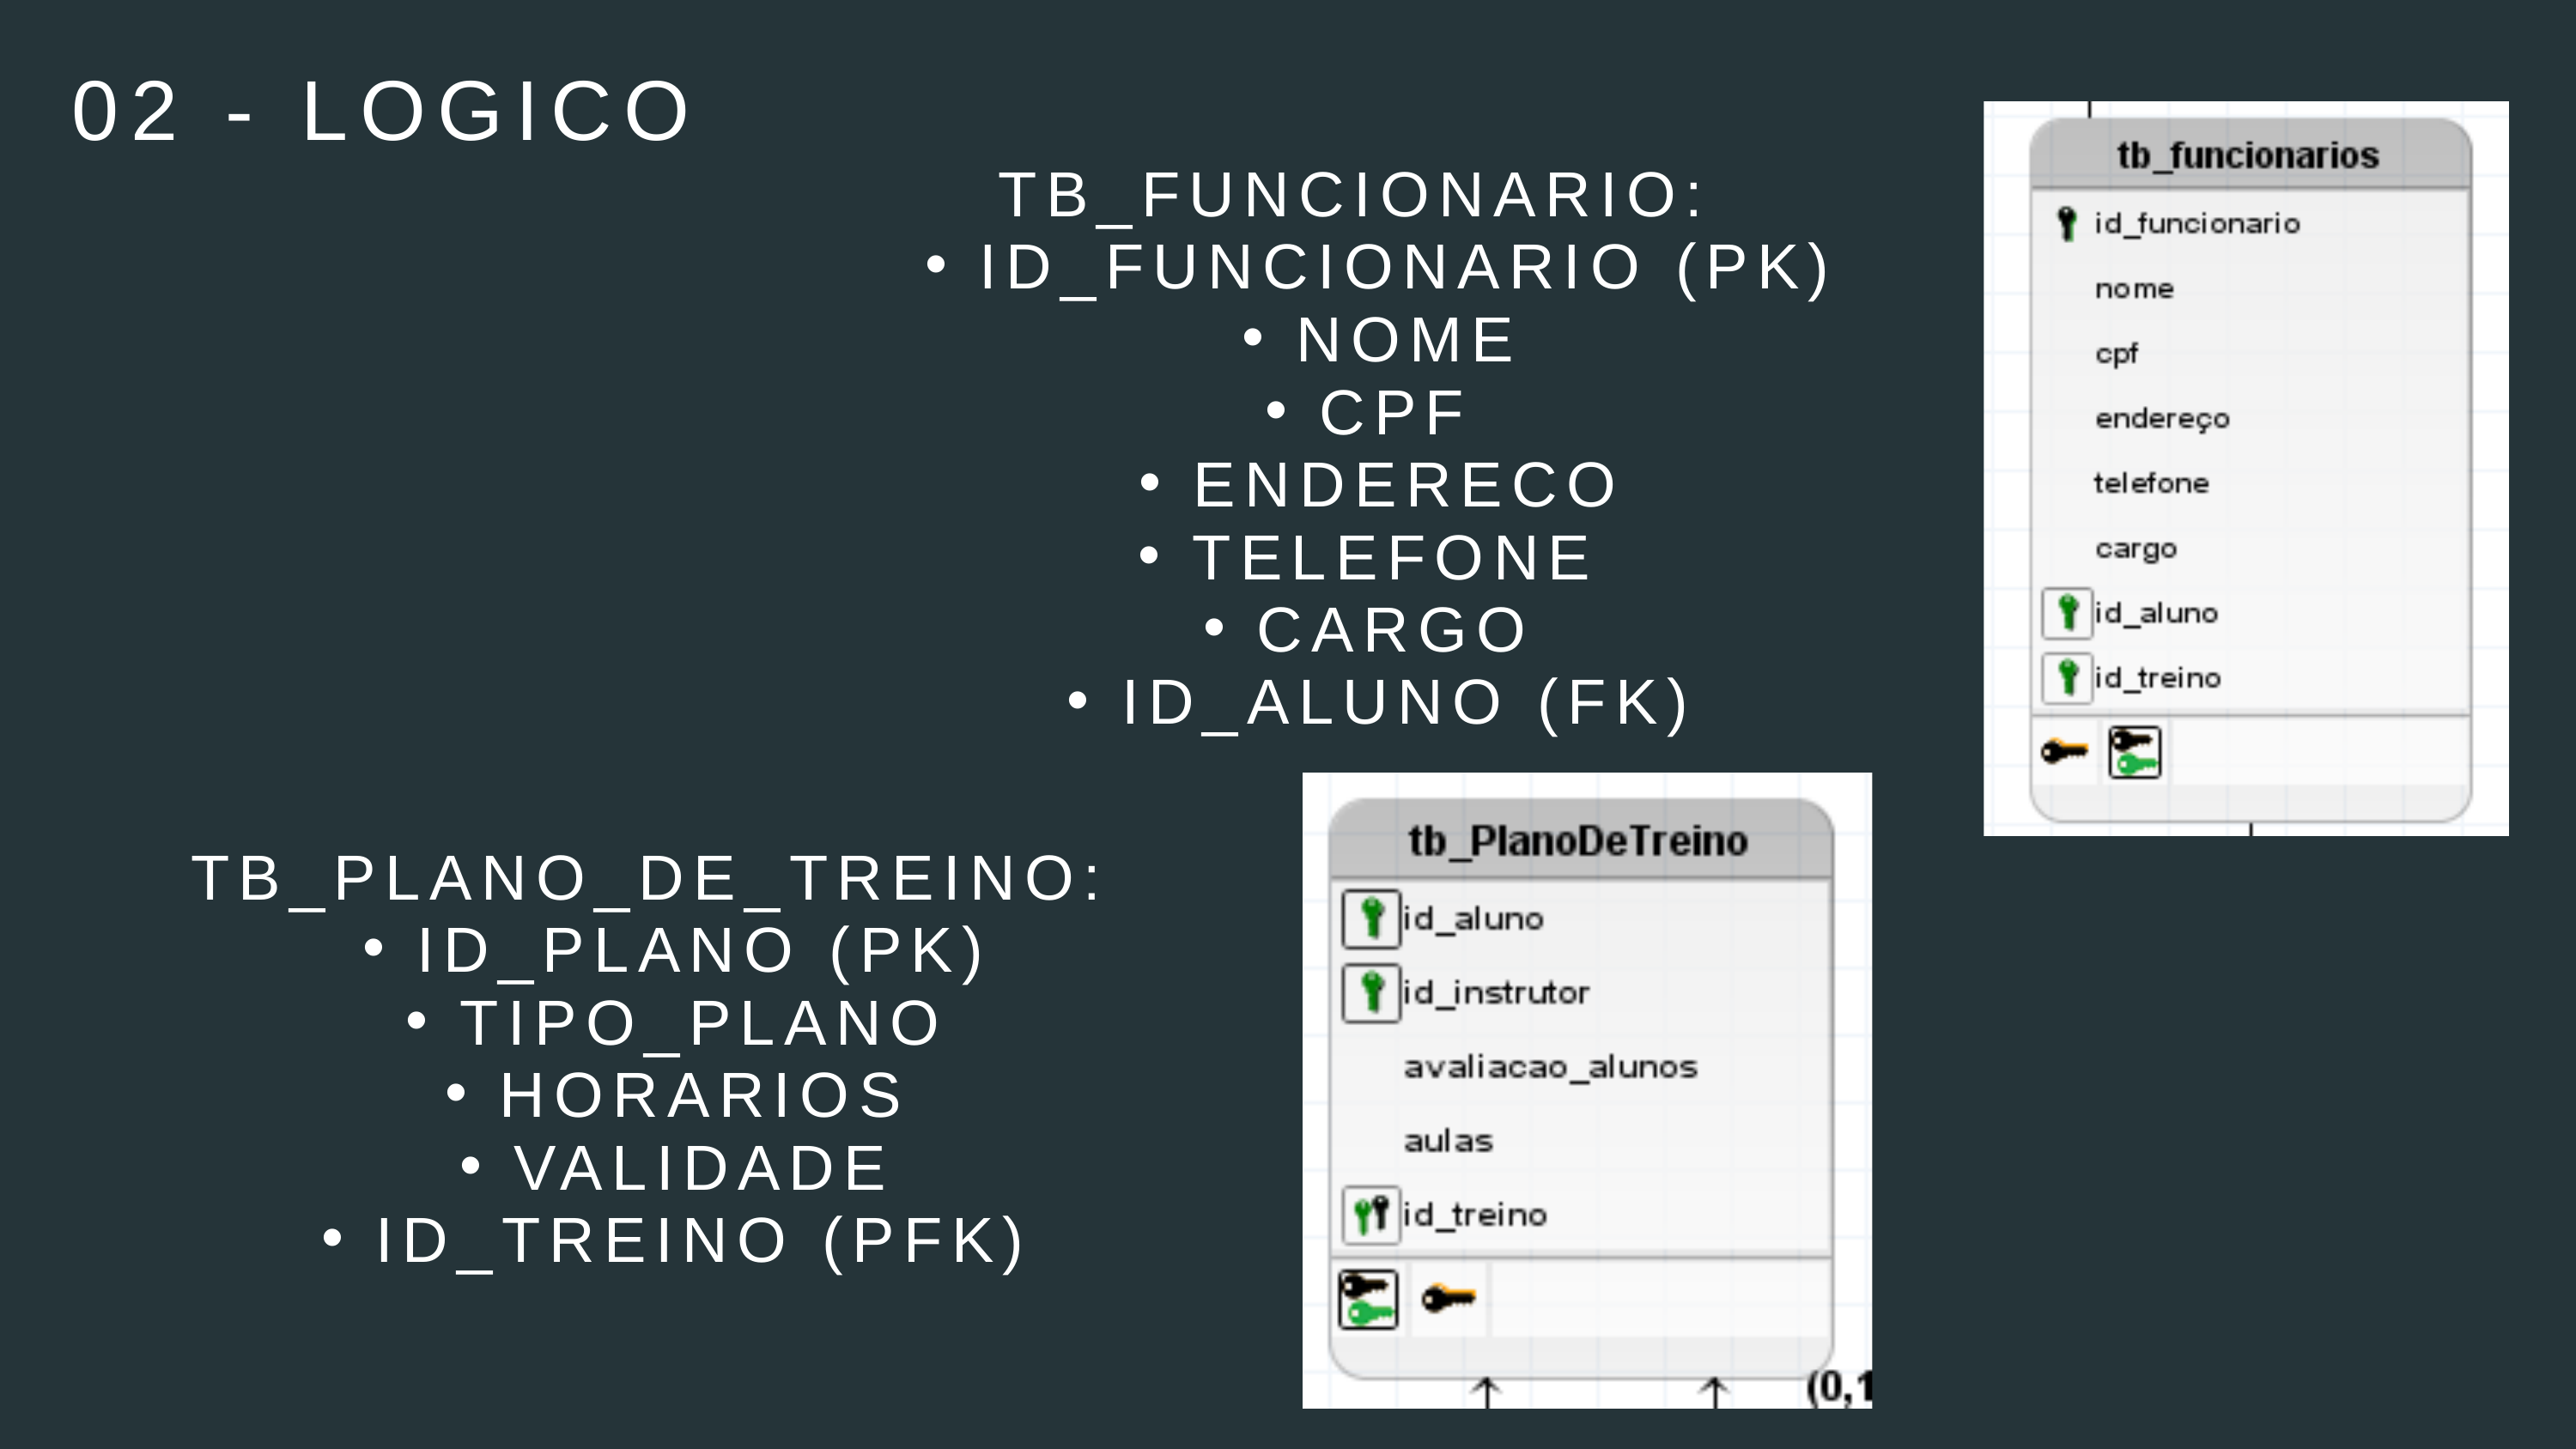

02 - LOGICO

TB_FUNCIONARIO:
ID_FUNCIONARIO (PK)
NOME
CPF
ENDERECO
TELEFONE
CARGO
ID_ALUNO (FK)

TB_PLANO_DE_TREINO:
ID_PLANO (PK)
TIPO_PLANO
HORARIOS
VALIDADE
ID_TREINO (PFK)